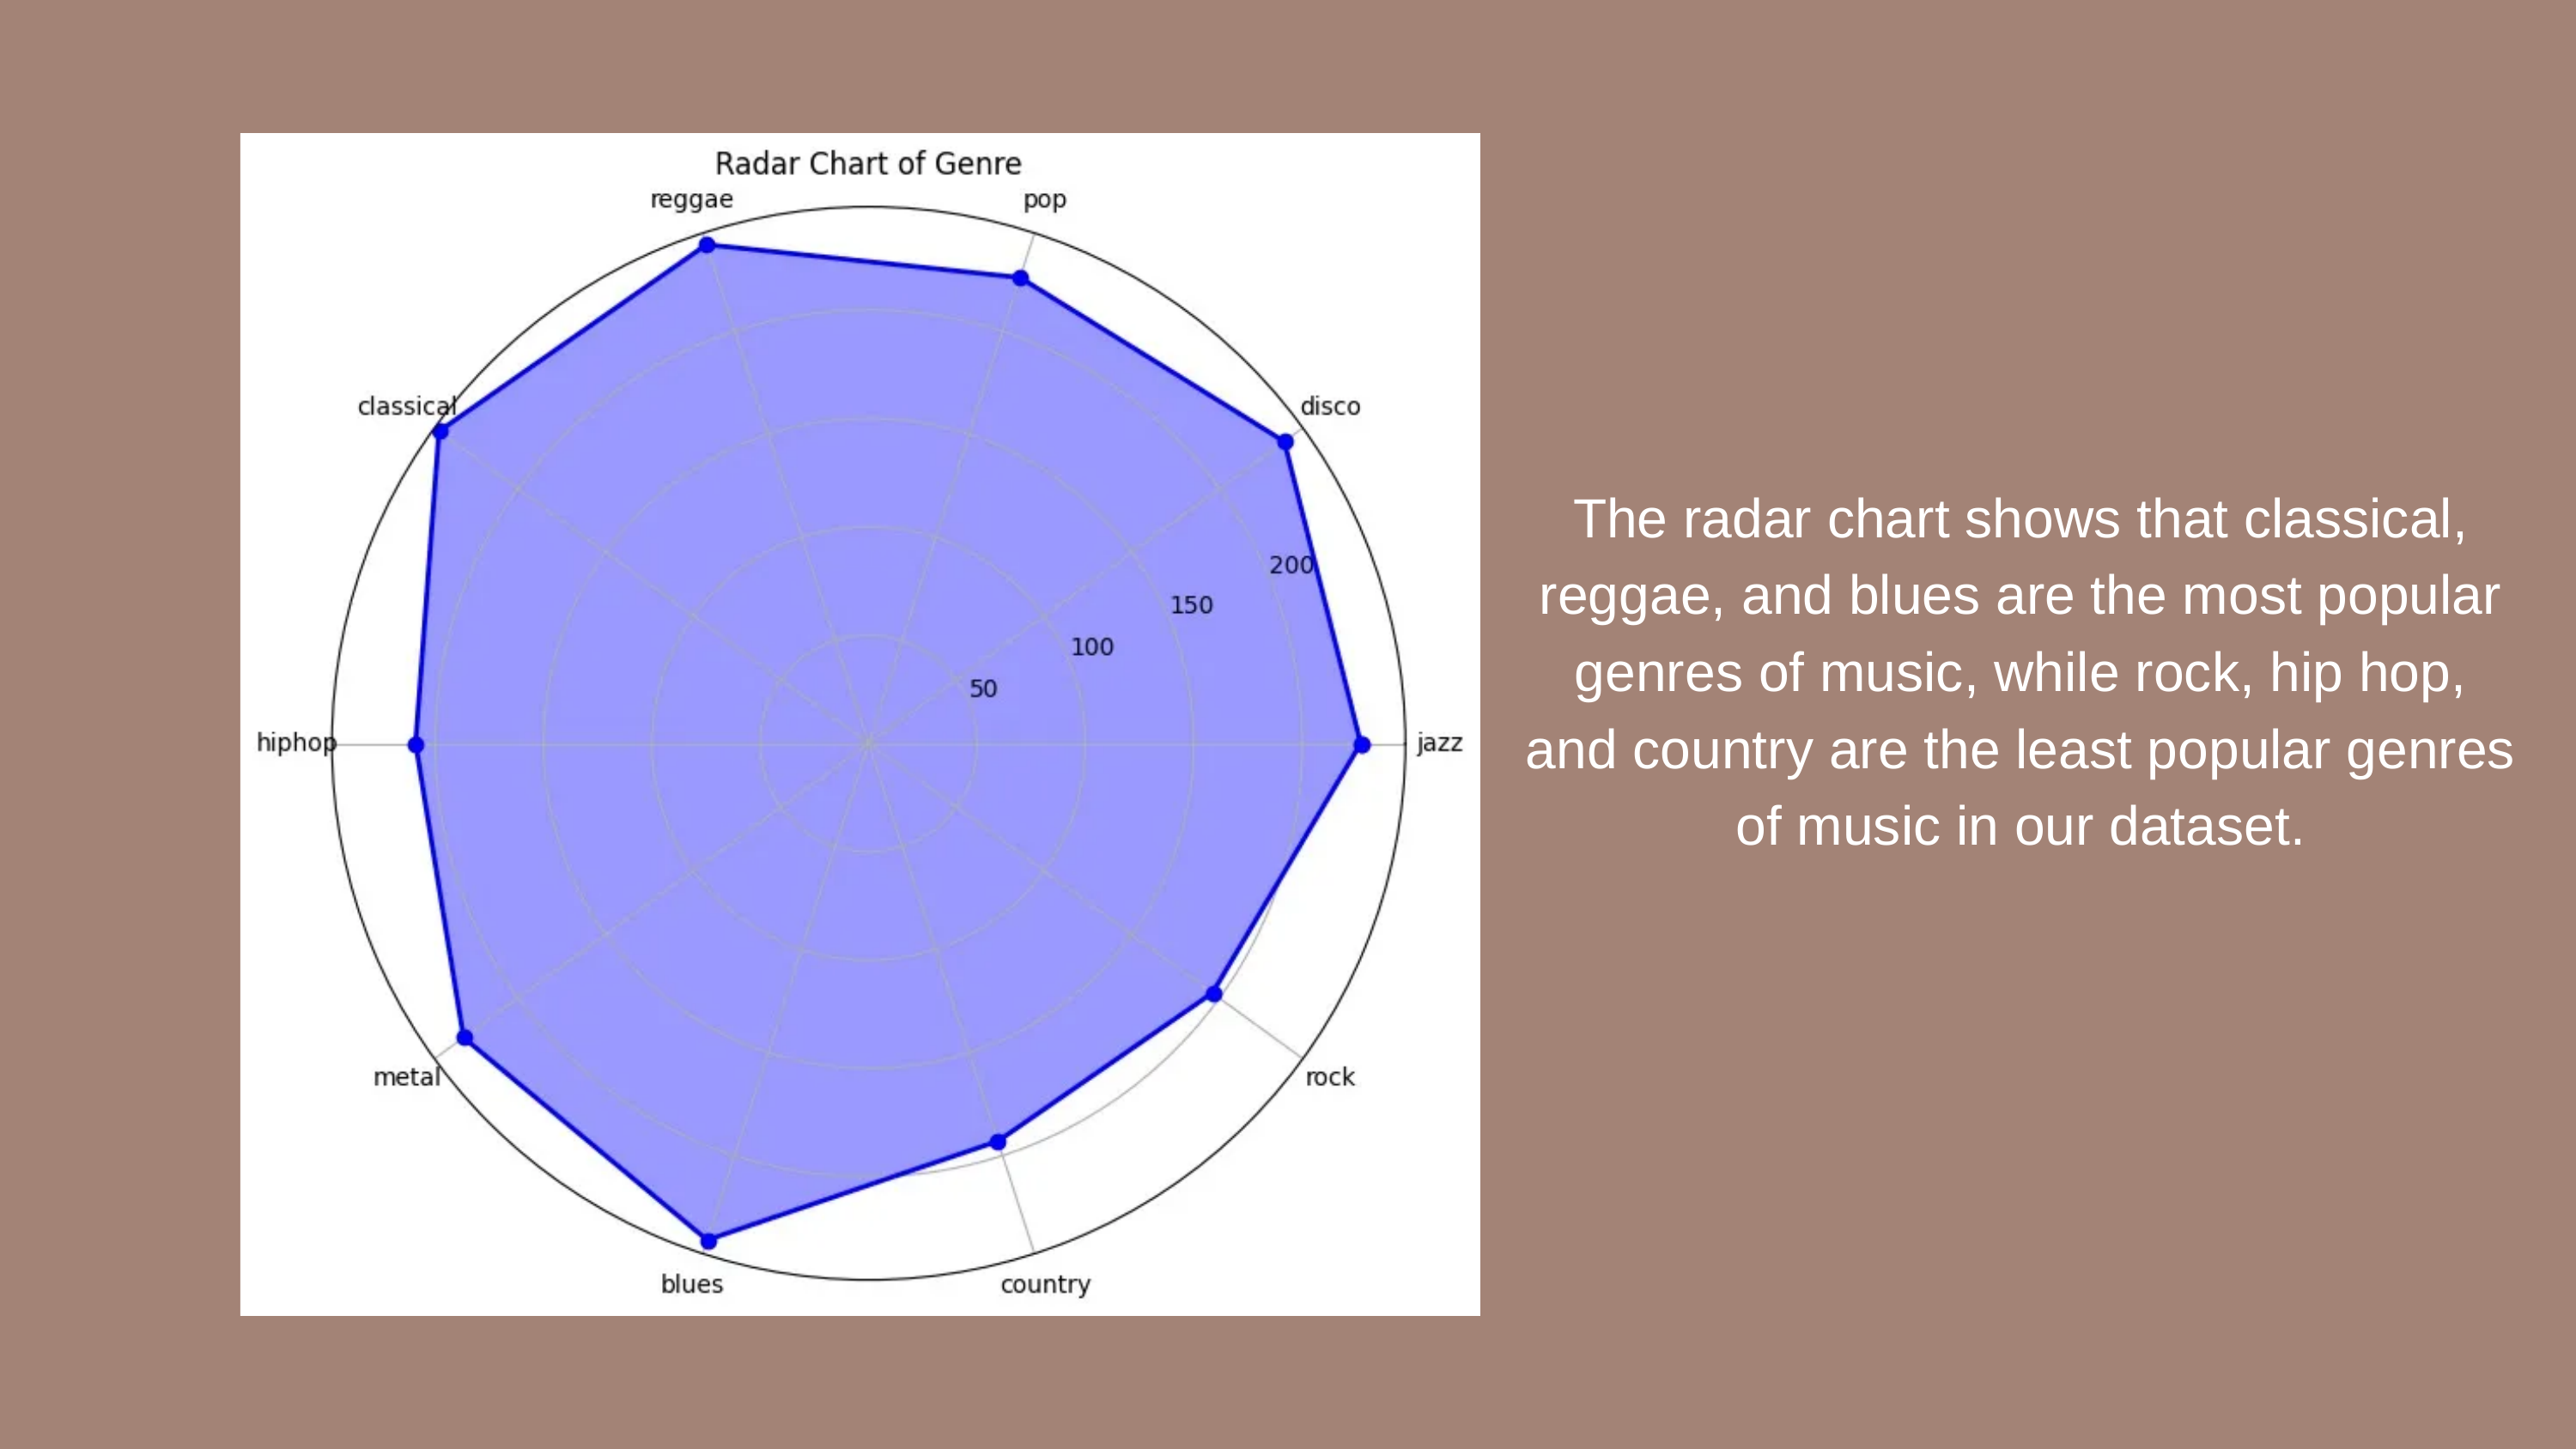

The radar chart shows that classical, reggae, and blues are the most popular genres of music, while rock, hip hop, and country are the least popular genres of music in our dataset.